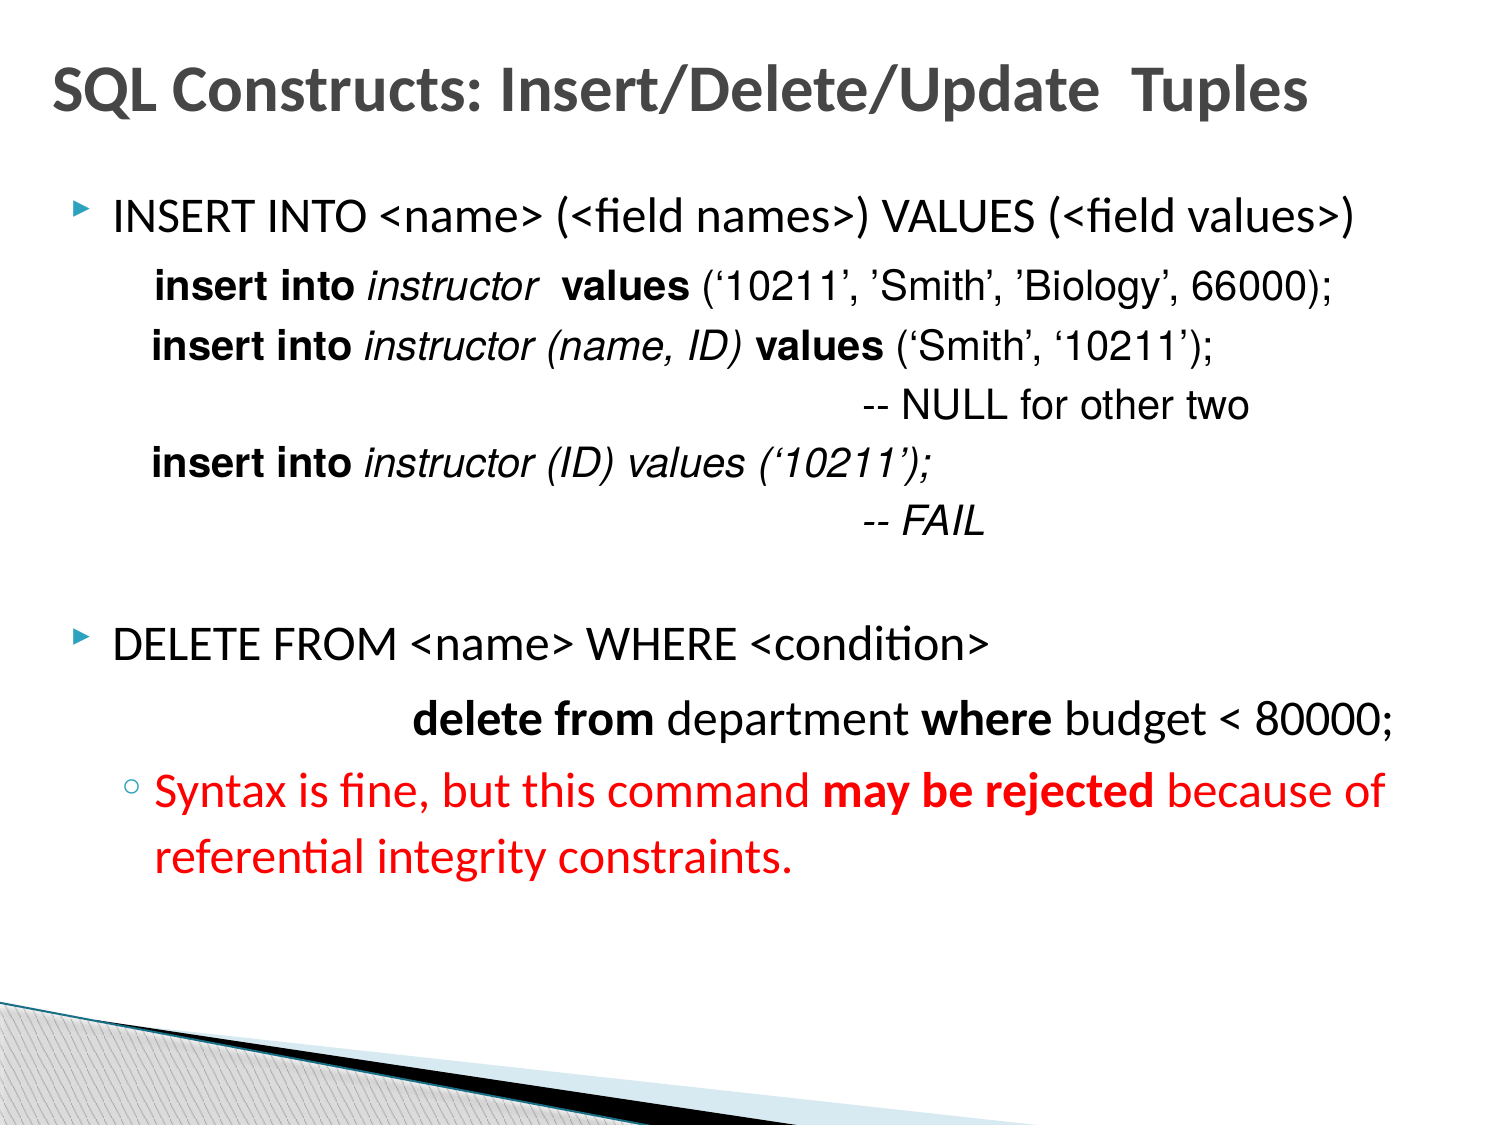

# SQL Constructs: Insert/Delete/Update  Tuples
INSERT INTO <name> (<field names>) VALUES (<field values>)
      insert into instructor  values (‘10211’, ’Smith’, ’Biology’, 66000);
       insert into instructor (name, ID) values (‘Smith’, ‘10211’);
						-- NULL for other two
       insert into instructor (ID) values (‘10211’);
						-- FAIL

DELETE FROM <name> WHERE <condition>
			delete from department where budget < 80000;
Syntax is fine, but this command may be rejected because of referential integrity constraints.